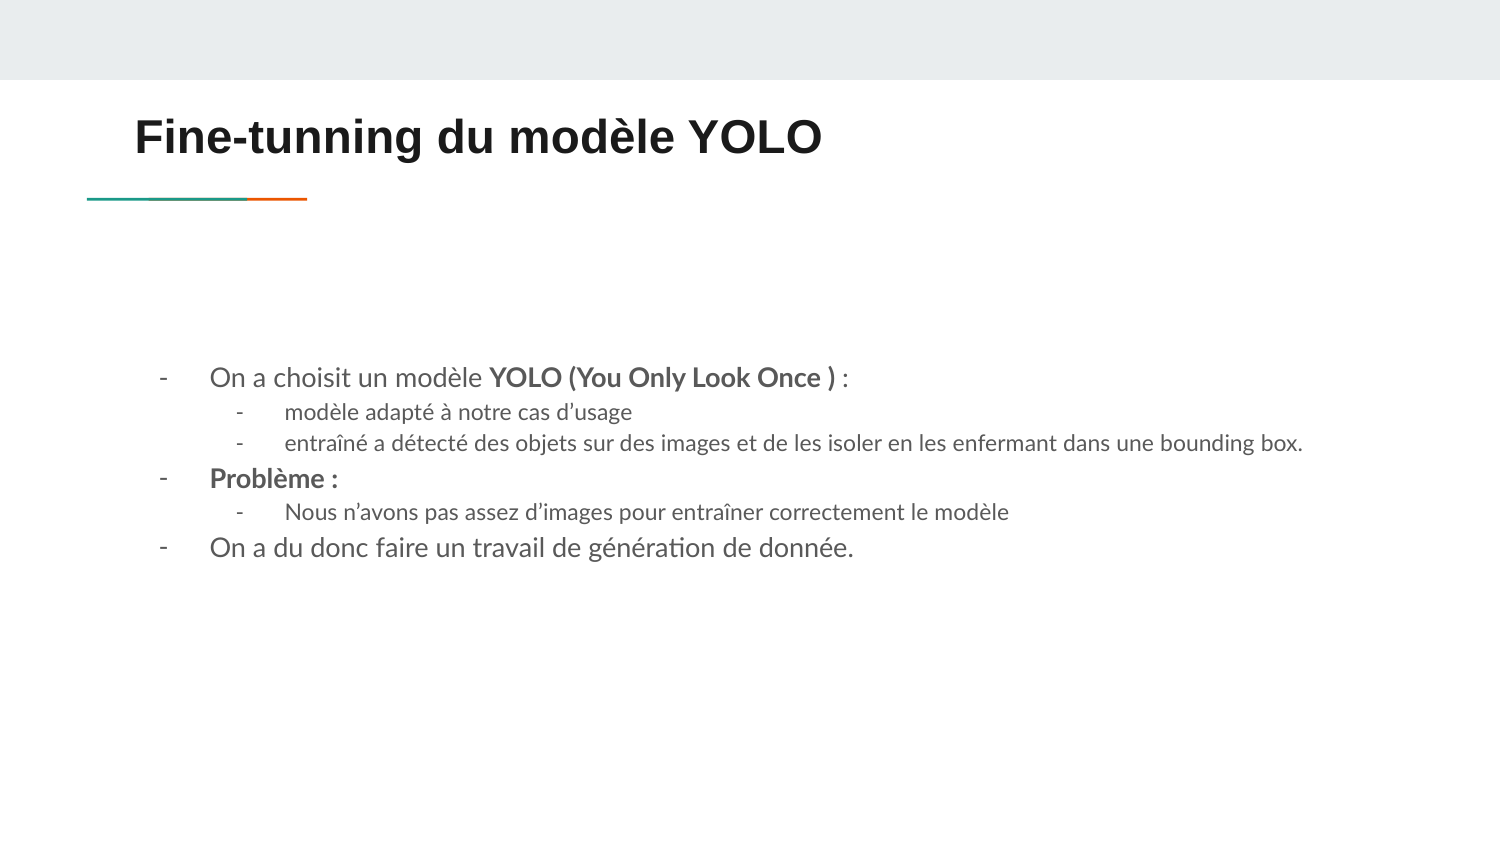

# Fine-tunning du modèle YOLO
On a choisit un modèle YOLO (You Only Look Once ) :
modèle adapté à notre cas d’usage
entraîné a détecté des objets sur des images et de les isoler en les enfermant dans une bounding box.
Problème :
Nous n’avons pas assez d’images pour entraîner correctement le modèle
On a du donc faire un travail de génération de donnée.